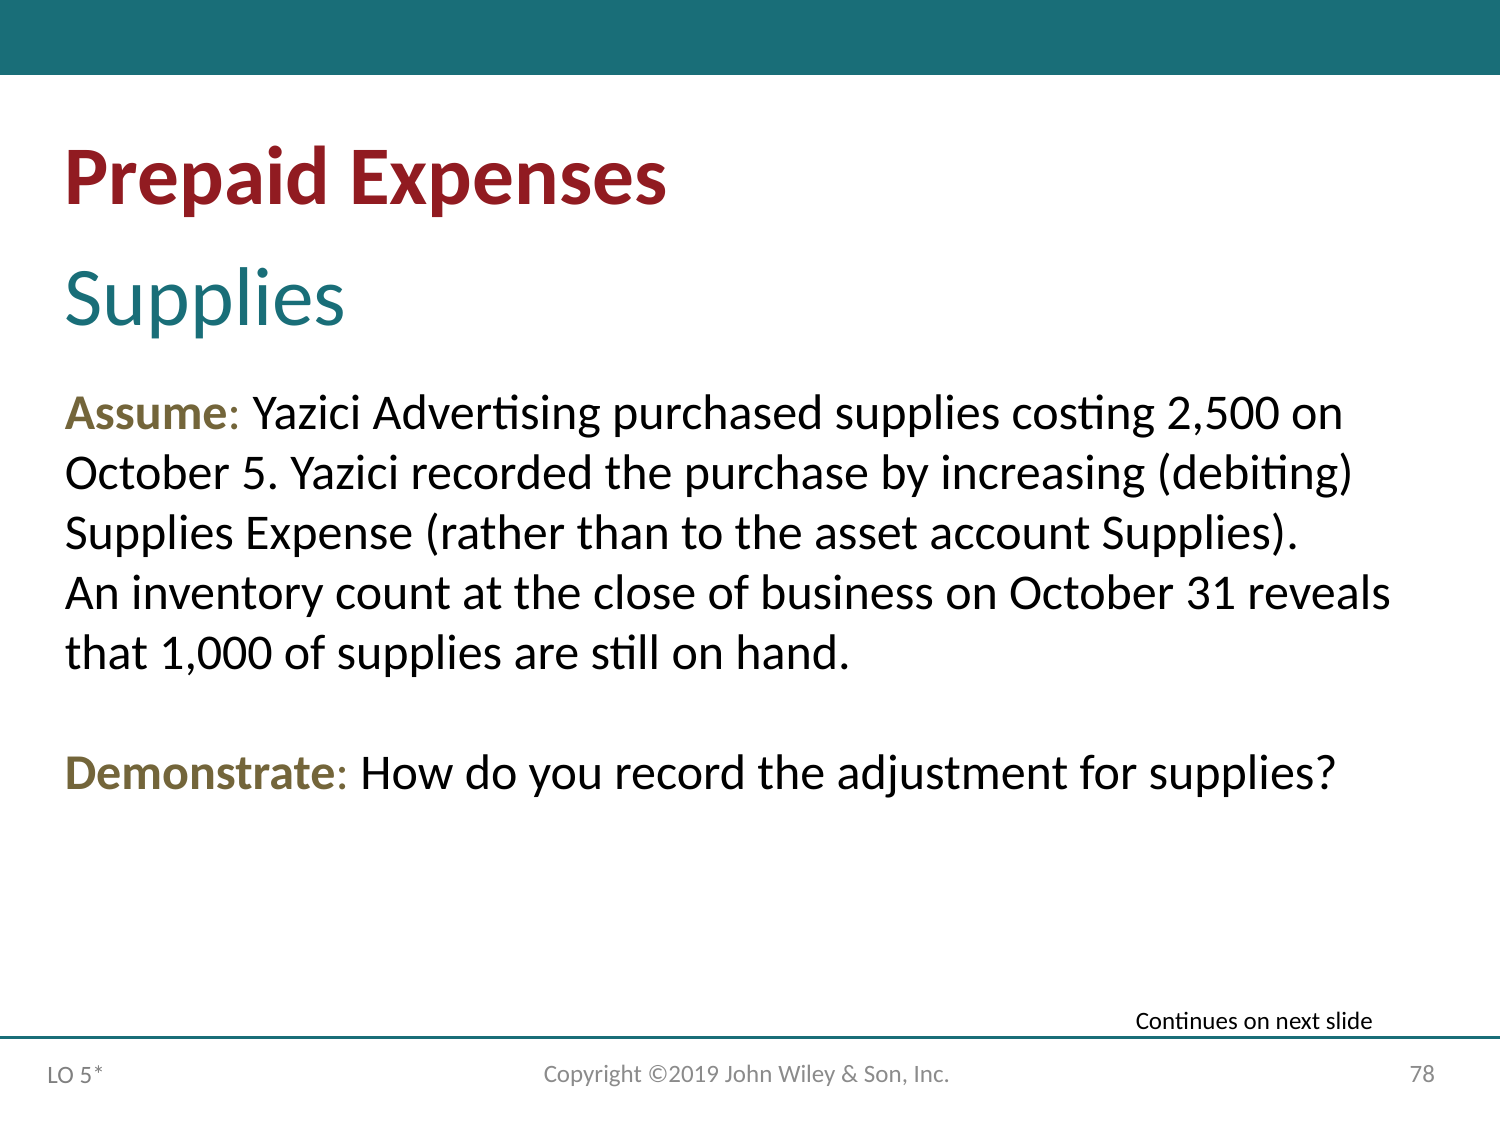

# Prepaid Expenses Supplies
Assume: Yazici Advertising purchased supplies costing 2,500 on October 5. Yazici recorded the purchase by increasing (debiting) Supplies Expense (rather than to the asset account Supplies).
An inventory count at the close of business on October 31 reveals that 1,000 of supplies are still on hand.

Demonstrate: How do you record the adjustment for supplies?

Continues on next slide
Copyright ©2019 John Wiley & Son, Inc.
78
LO 5*